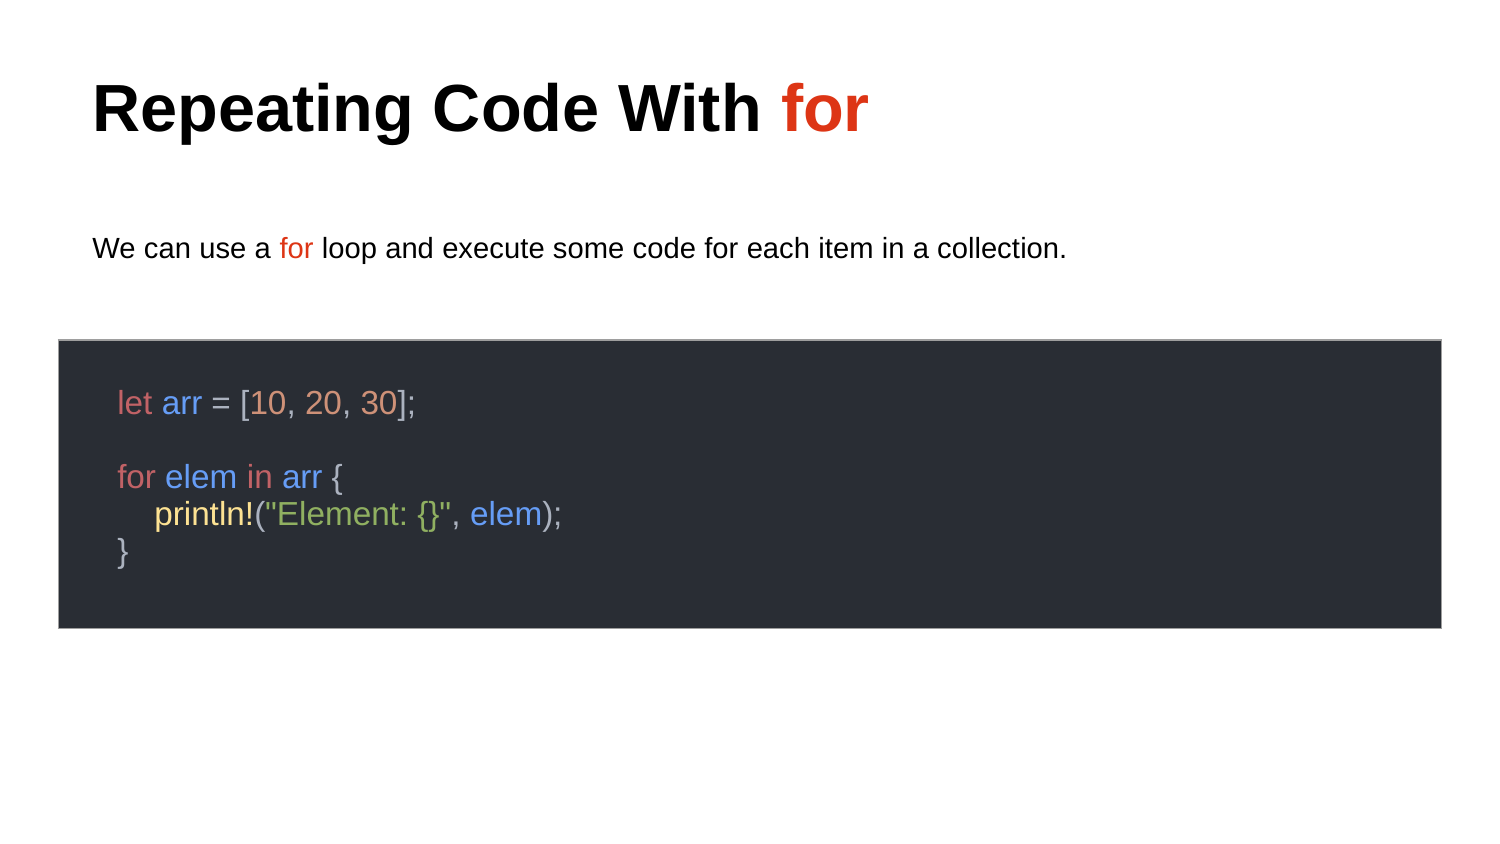

Repeating Code With for
We can use a for loop and execute some code for each item in a collection.
| let arr = [10, 20, 30]; for elem in arr { println!("Element: {}", elem); } |
| --- |